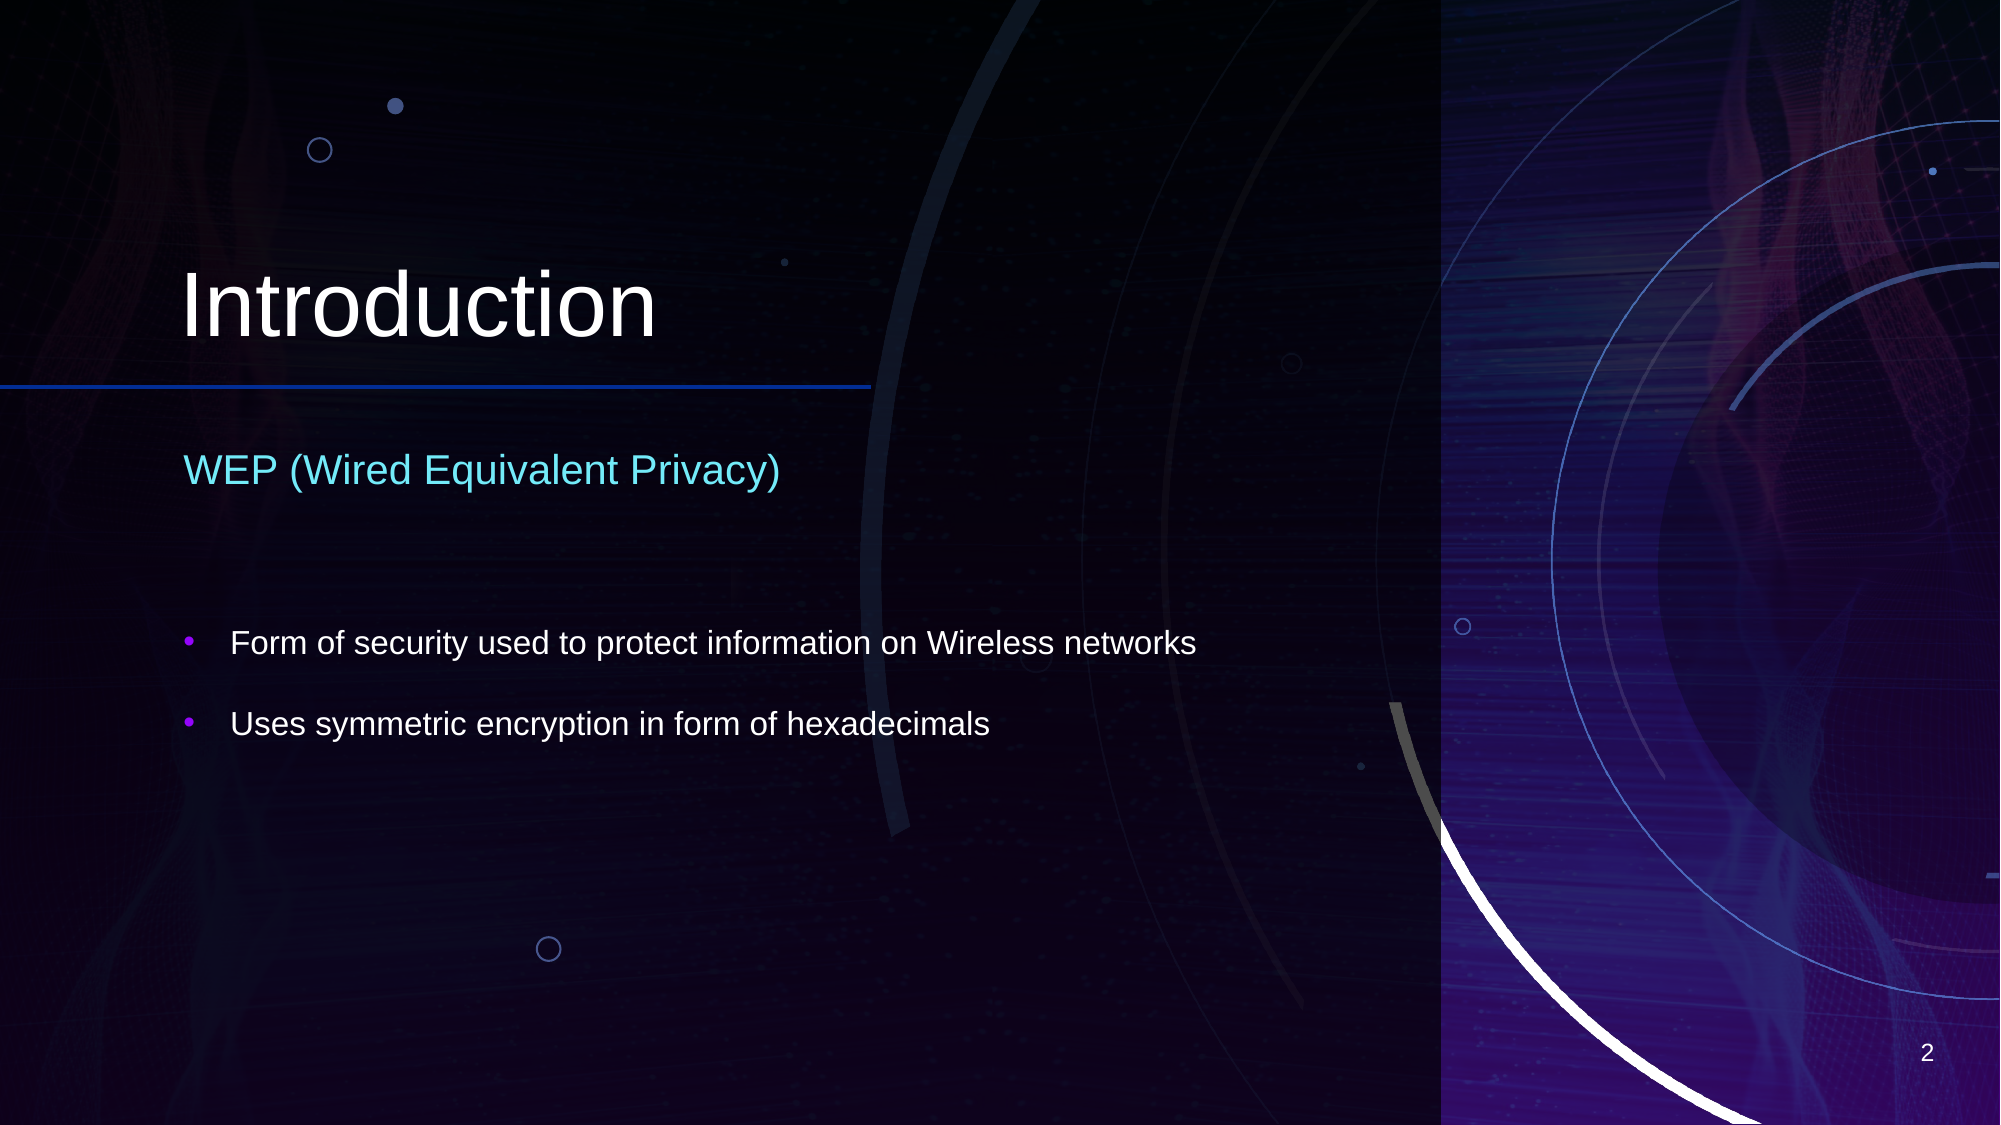

# Introduction
WEP (Wired Equivalent Privacy)

Form of security used to protect information on Wireless networks
Uses symmetric encryption in form of hexadecimals

2